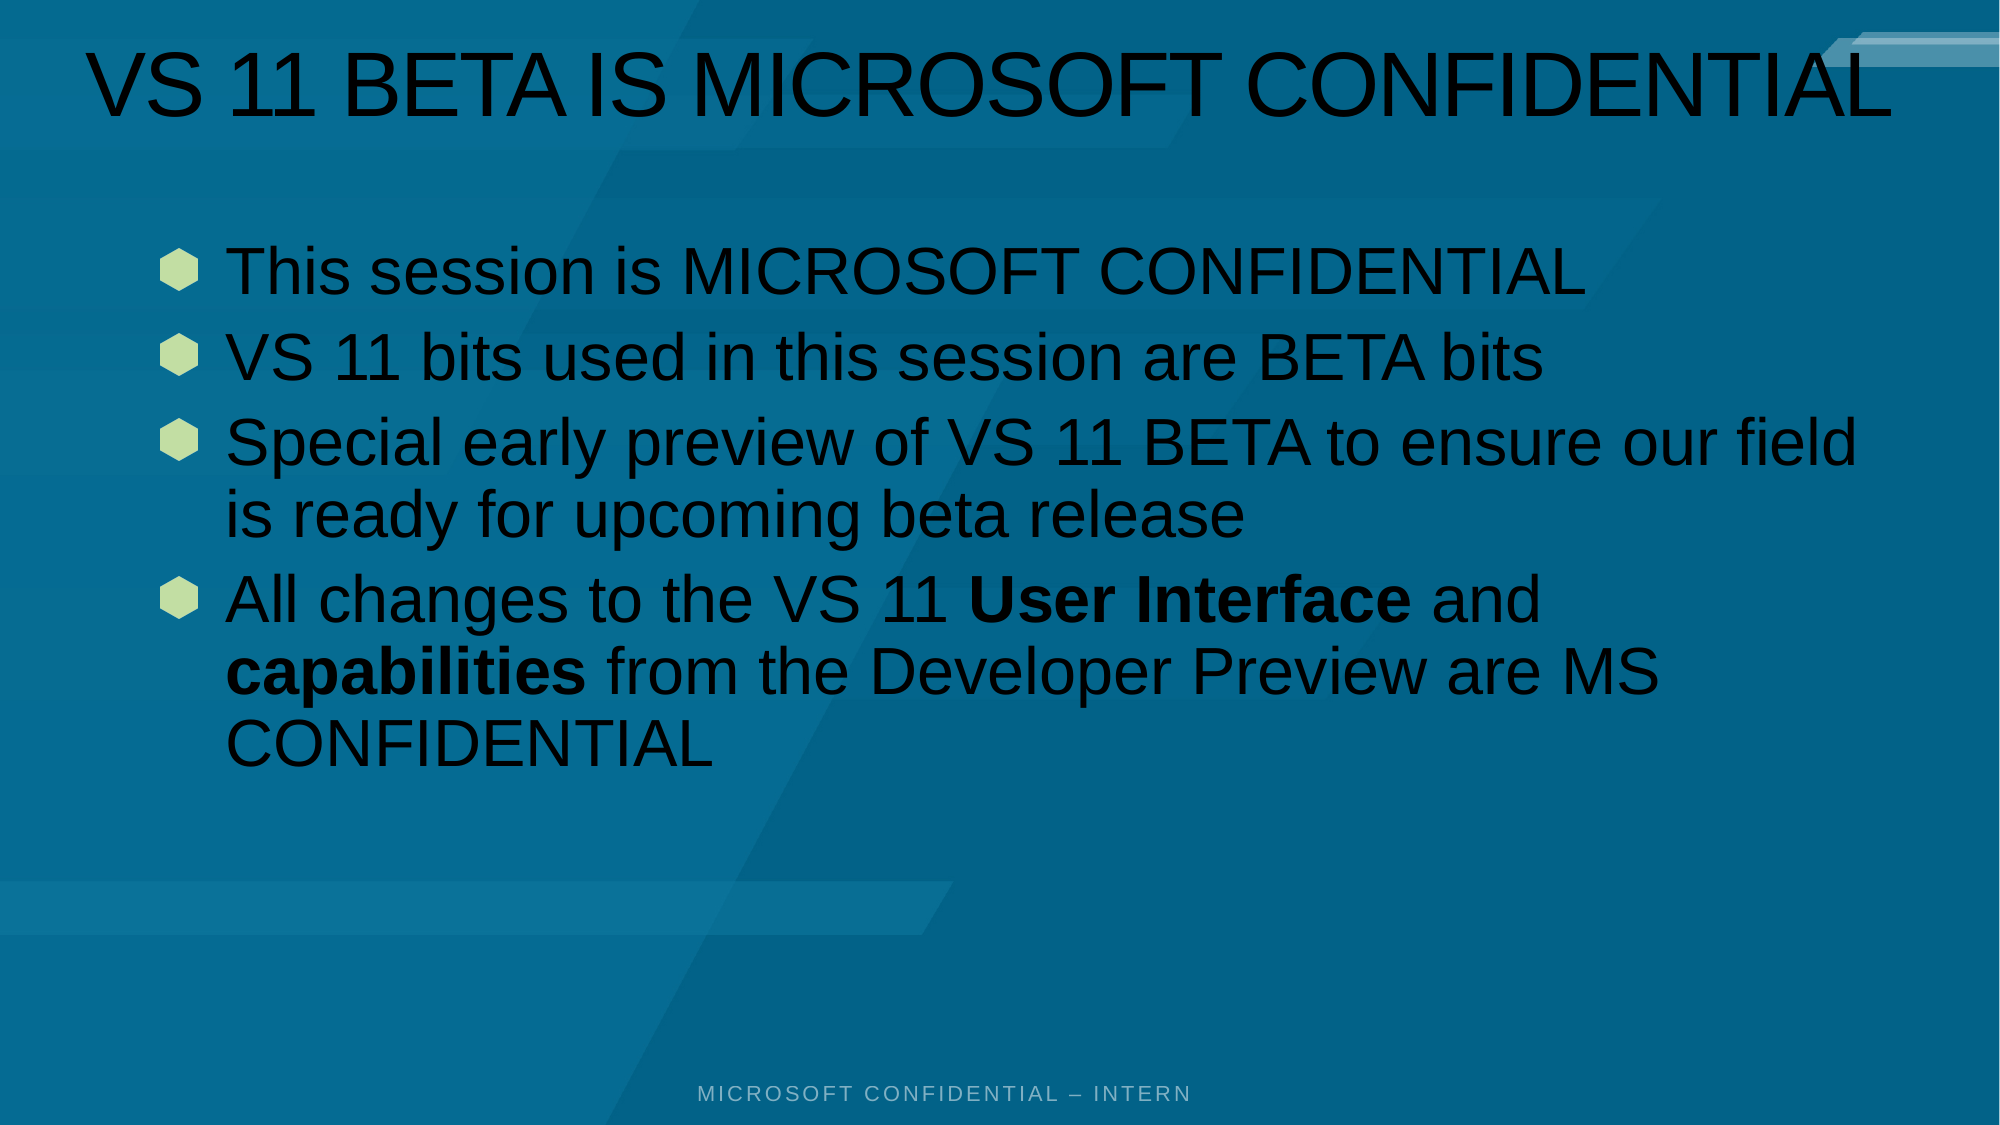

# VS 11 BETA IS MICROSOFT CONFIDENTIAL
This session is MICROSOFT CONFIDENTIAL
VS 11 bits used in this session are BETA bits
Special early preview of VS 11 BETA to ensure our field is ready for upcoming beta release
All changes to the VS 11 User Interface and capabilities from the Developer Preview are MS CONFIDENTIAL